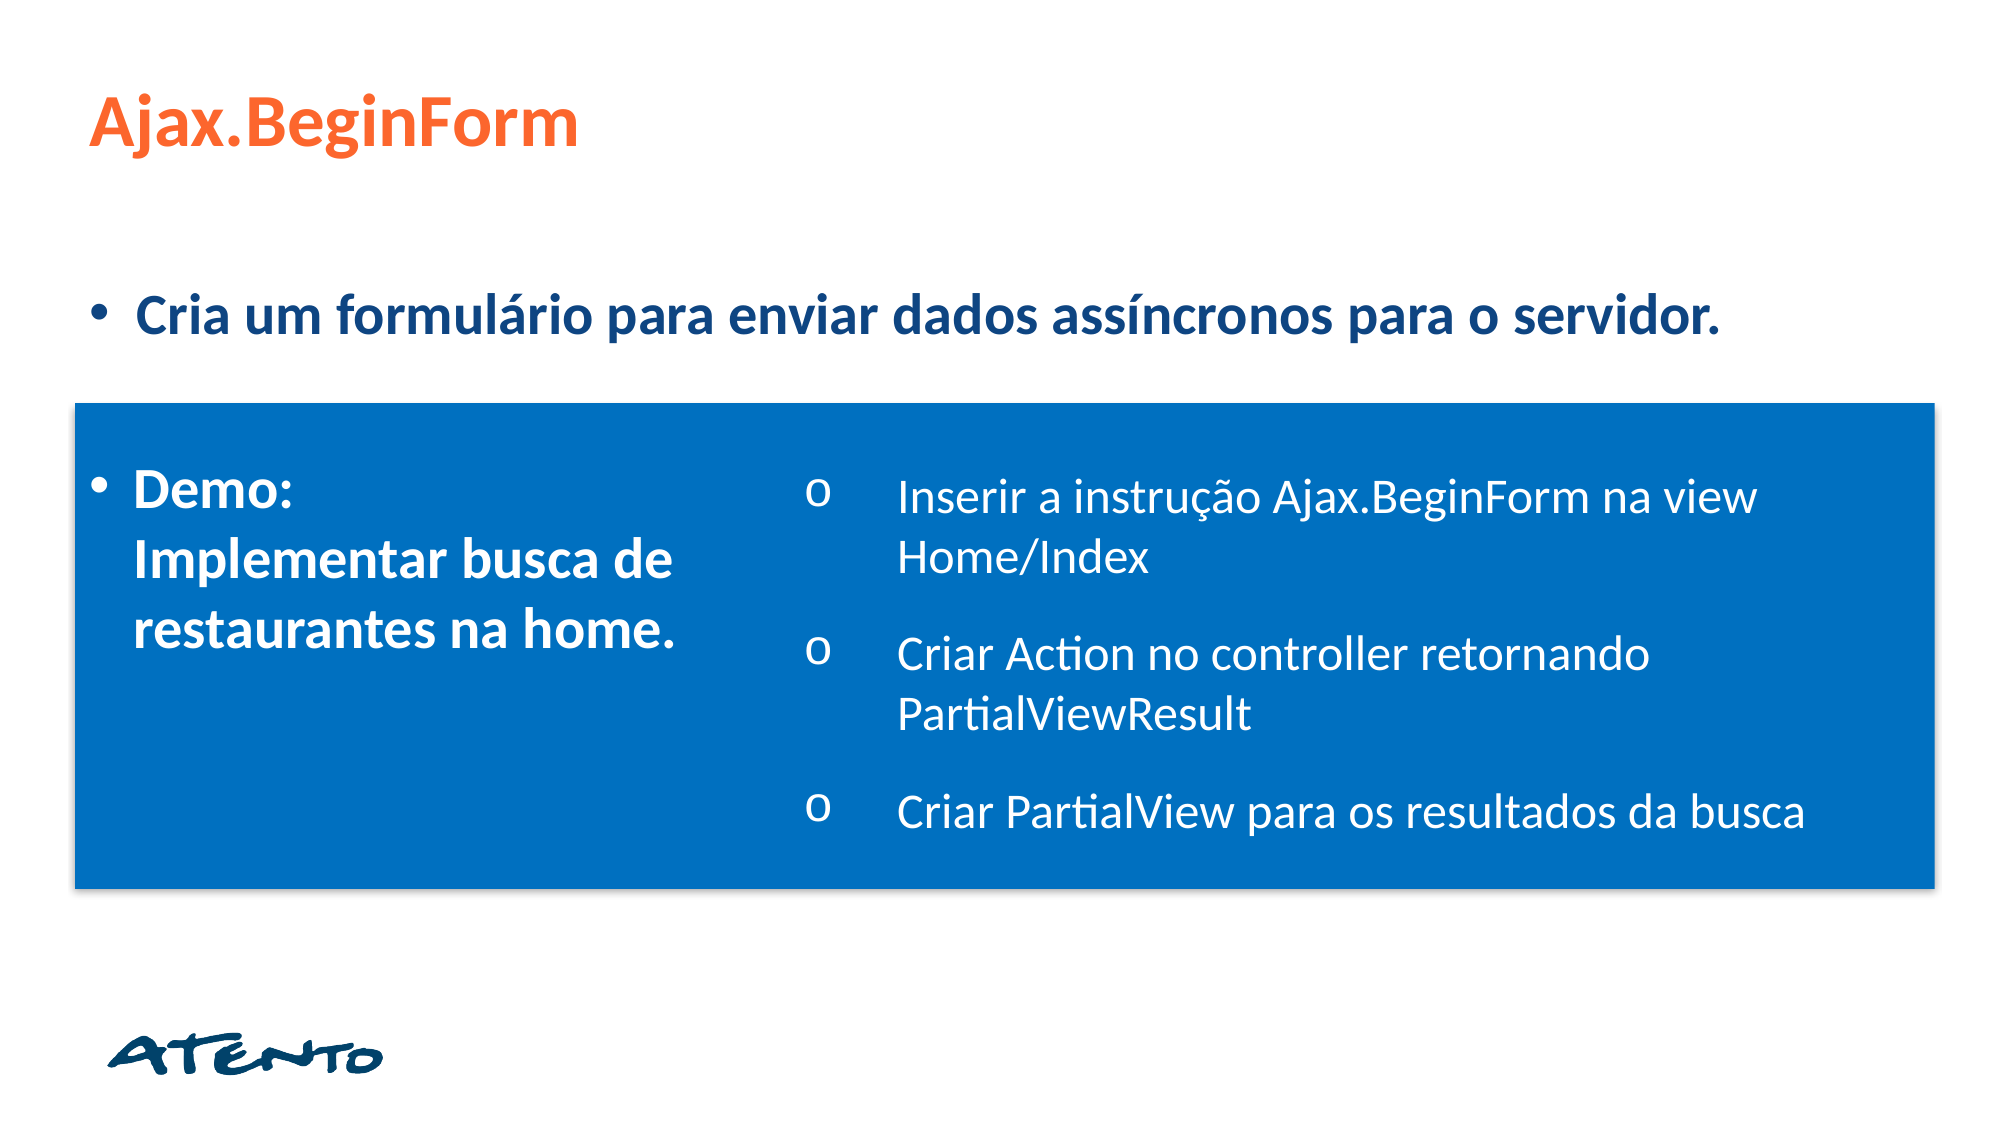

Ajax.BeginForm

Cria um formulário para enviar dados assíncronos para o servidor.

Inserir a instrução Ajax.BeginForm na view Home/Index
Criar Action no controller retornando PartialViewResult
Criar PartialView para os resultados da busca

Demo:
Implementar busca de restaurantes na home.